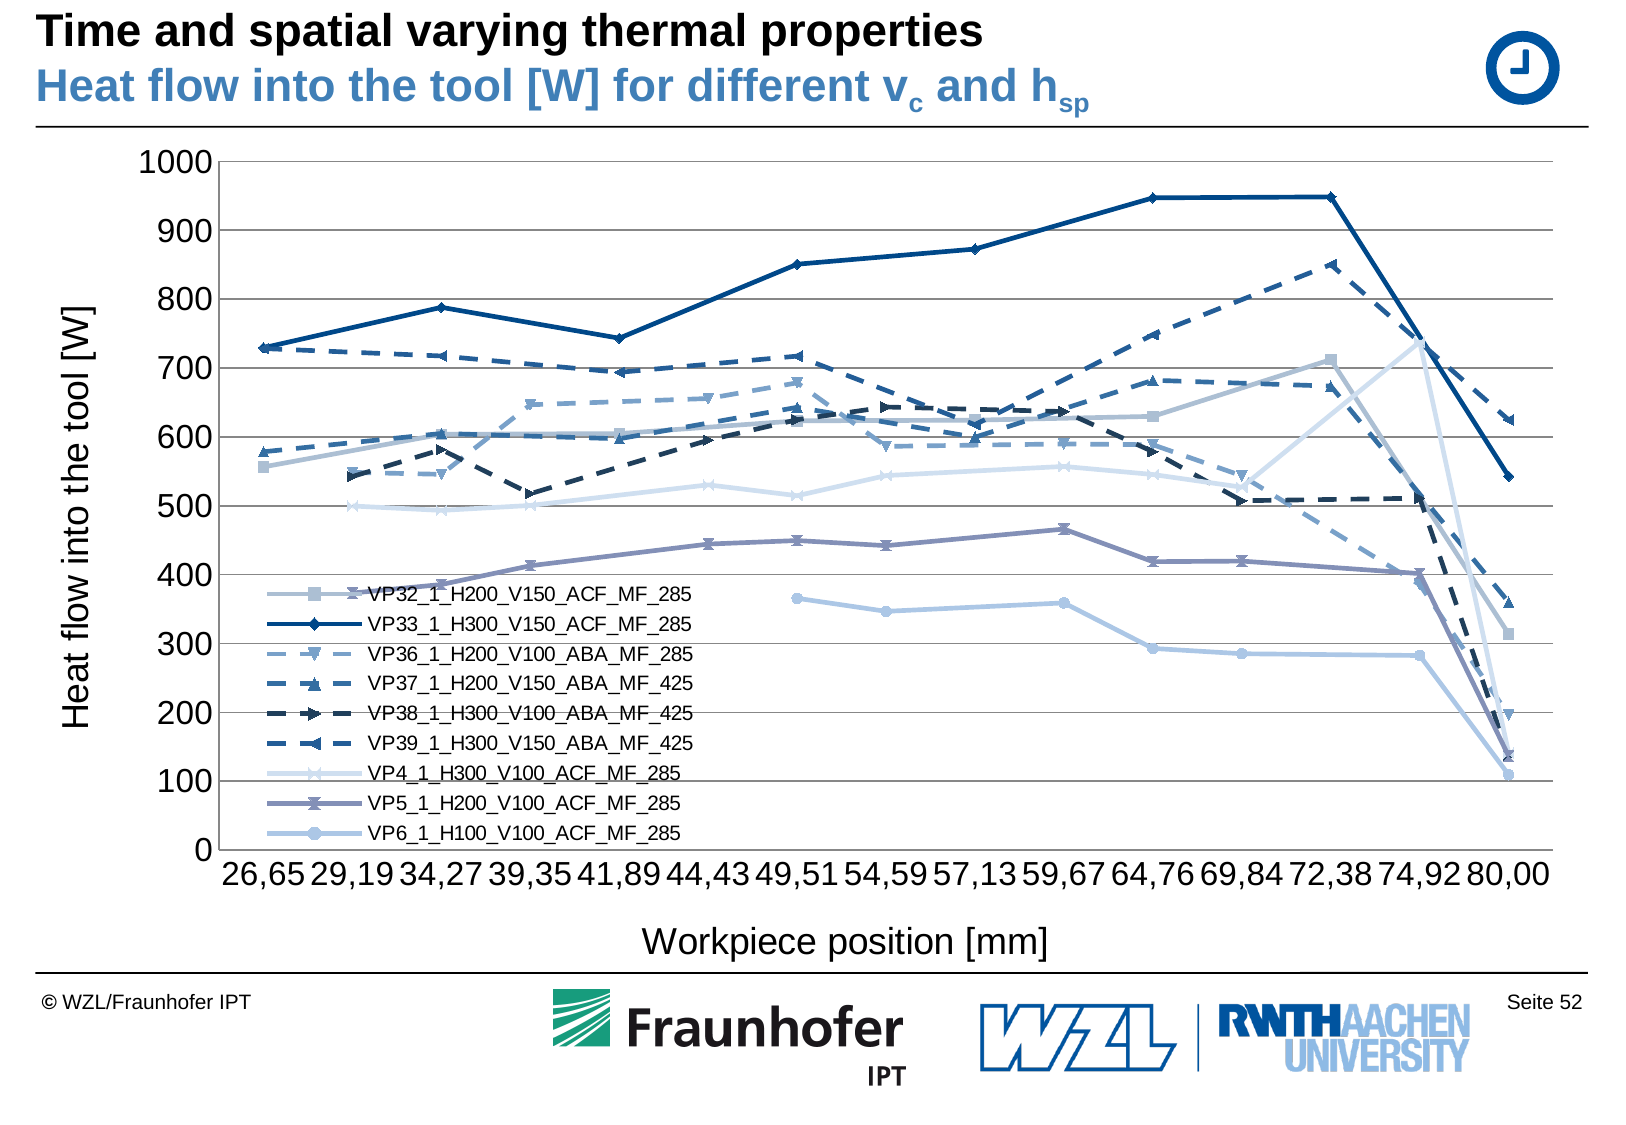

# Time and spatial varying thermal properties Heat flow into the tool [W] for different vc and hsp

### Chart

| Category | VP32_1_H200_V150_ACF_MF_285 | VP33_1_H300_V150_ACF_MF_285 | VP36_1_H200_V100_ABA_MF_285 | VP37_1_H200_V150_ABA_MF_425 | VP38_1_H300_V100_ABA_MF_425 | VP39_1_H300_V150_ABA_MF_425 | VP4_1_H300_V100_ACF_MF_285 | VP5_1_H200_V100_ACF_MF_285 | VP6_1_H100_V100_ACF_MF_285 |
|---|---|---|---|---|---|---|---|---|---|
| 26,65 | 556.4072120405808 | 729.3436303664686 | None | 578.3996566130053 | None | 728.2056313718317 | None | None | None |
| 29,19 | None | None | 548.3770168124131 | None | 542.3998190710377 | None | 499.6375712562509 | 373.3381235489759 | None |
| 34,27 | 603.777156095704 | 788.1396985259116 | 545.5842303190694 | 604.9081157106457 | 581.5203938647583 | 717.4363618482529 | 493.2402556034865 | 385.5974085183807 | None |
| 39,35 | None | None | 646.5582549250339 | None | 517.4702421139531 | None | 500.400482717527 | 412.9039775942448 | None |
| 41,89 | 604.808204300141 | 743.2445617436437 | None | 597.1973992422537 | None | 693.7266170759726 | None | None | None |
| 44,43 | None | None | 655.6584133112991 | None | 595.1662042109245 | None | 530.318295249448 | 444.3072740322025 | None |
| 49,51 | 623.2733191531285 | 850.679896563334 | 678.553537977592 | 642.8969468102804 | 624.8957451931956 | 717.2665410303671 | 514.5962087438131 | 449.4877723476258 | 365.5636294380123 |
| 54,59 | None | None | 586.1828096150747 | None | 643.3261369764652 | None | 543.8055023416833 | 441.967836475683 | 346.627914784857 |
| 57,13 | 624.23434575148 | 872.6318485076258 | None | 599.5581577278508 | None | 617.5927444181604 | None | None | None |
| 59,67 | None | None | 589.771827970939 | None | 636.7192156452695 | None | 557.0382148020353 | 466.0595239815194 | 358.9070759129683 |
| 64,76 | 629.8135992115601 | 946.9995542758755 | 588.6130028883975 | 682.2015683846314 | 578.5418862450526 | 748.3198160303831 | 545.3328164333896 | 418.7900855899373 | 292.8280925752561 |
| 69,84 | None | None | 543.4482303404442 | None | 507.2736482647528 | None | 526.915982383671 | 419.6495587794957 | 285.1845047238181 |
| 72,38 | 712.0943473448143 | 948.4236235801951 | None | 673.7179330669144 | None | 850.0767115345881 | None | None | None |
| 74,92 | None | None | 385.4649629776449 | None | 510.9270117620044 | None | 737.7693185808643 | 401.4418364967491 | 282.6004682696847 |
| 80,00 | 313.864883430829 | 542.640640846578 | 196.1033828288192 | 359.8966386437601 | 135.9759474161355 | 624.6815368804329 | 140.8039029525177 | 136.4207284408802 | 109.3694406906807 |